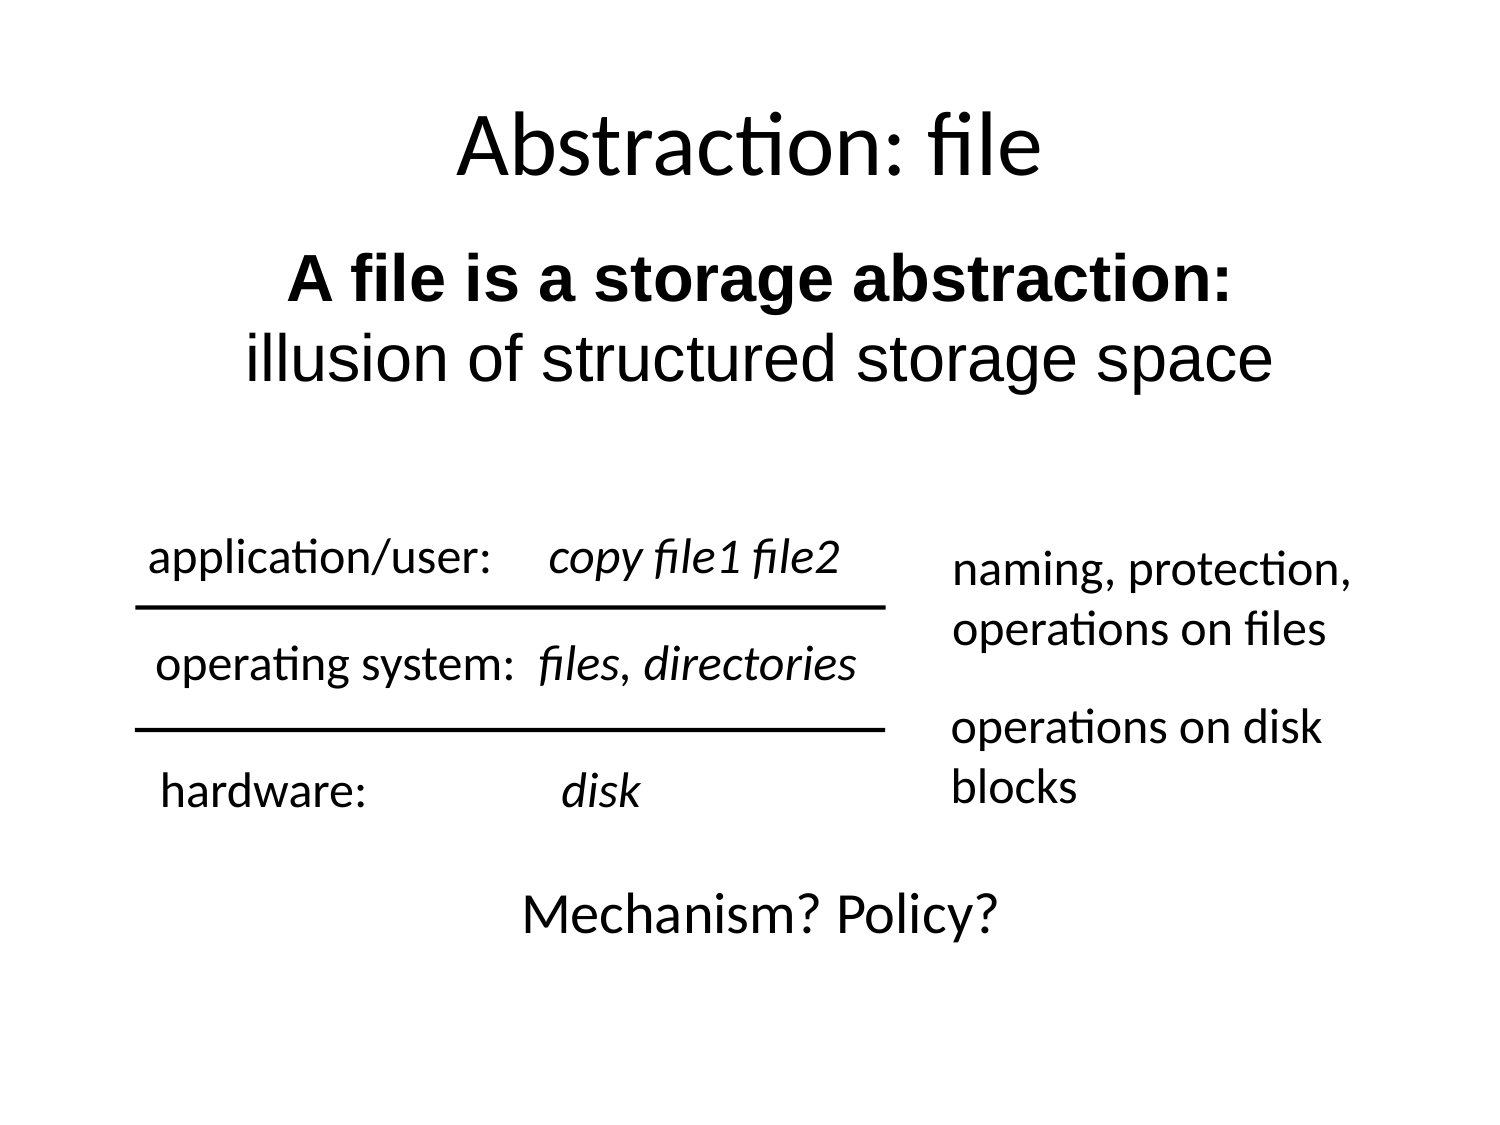

# Abstraction: file
A file is a storage abstraction:
illusion of structured storage space

Mechanism? Policy?
application/user:     copy file1 file2
naming, protection,
operations on files

operating system:  files, directories
 operations on disk
 blocks

hardware:	         disk